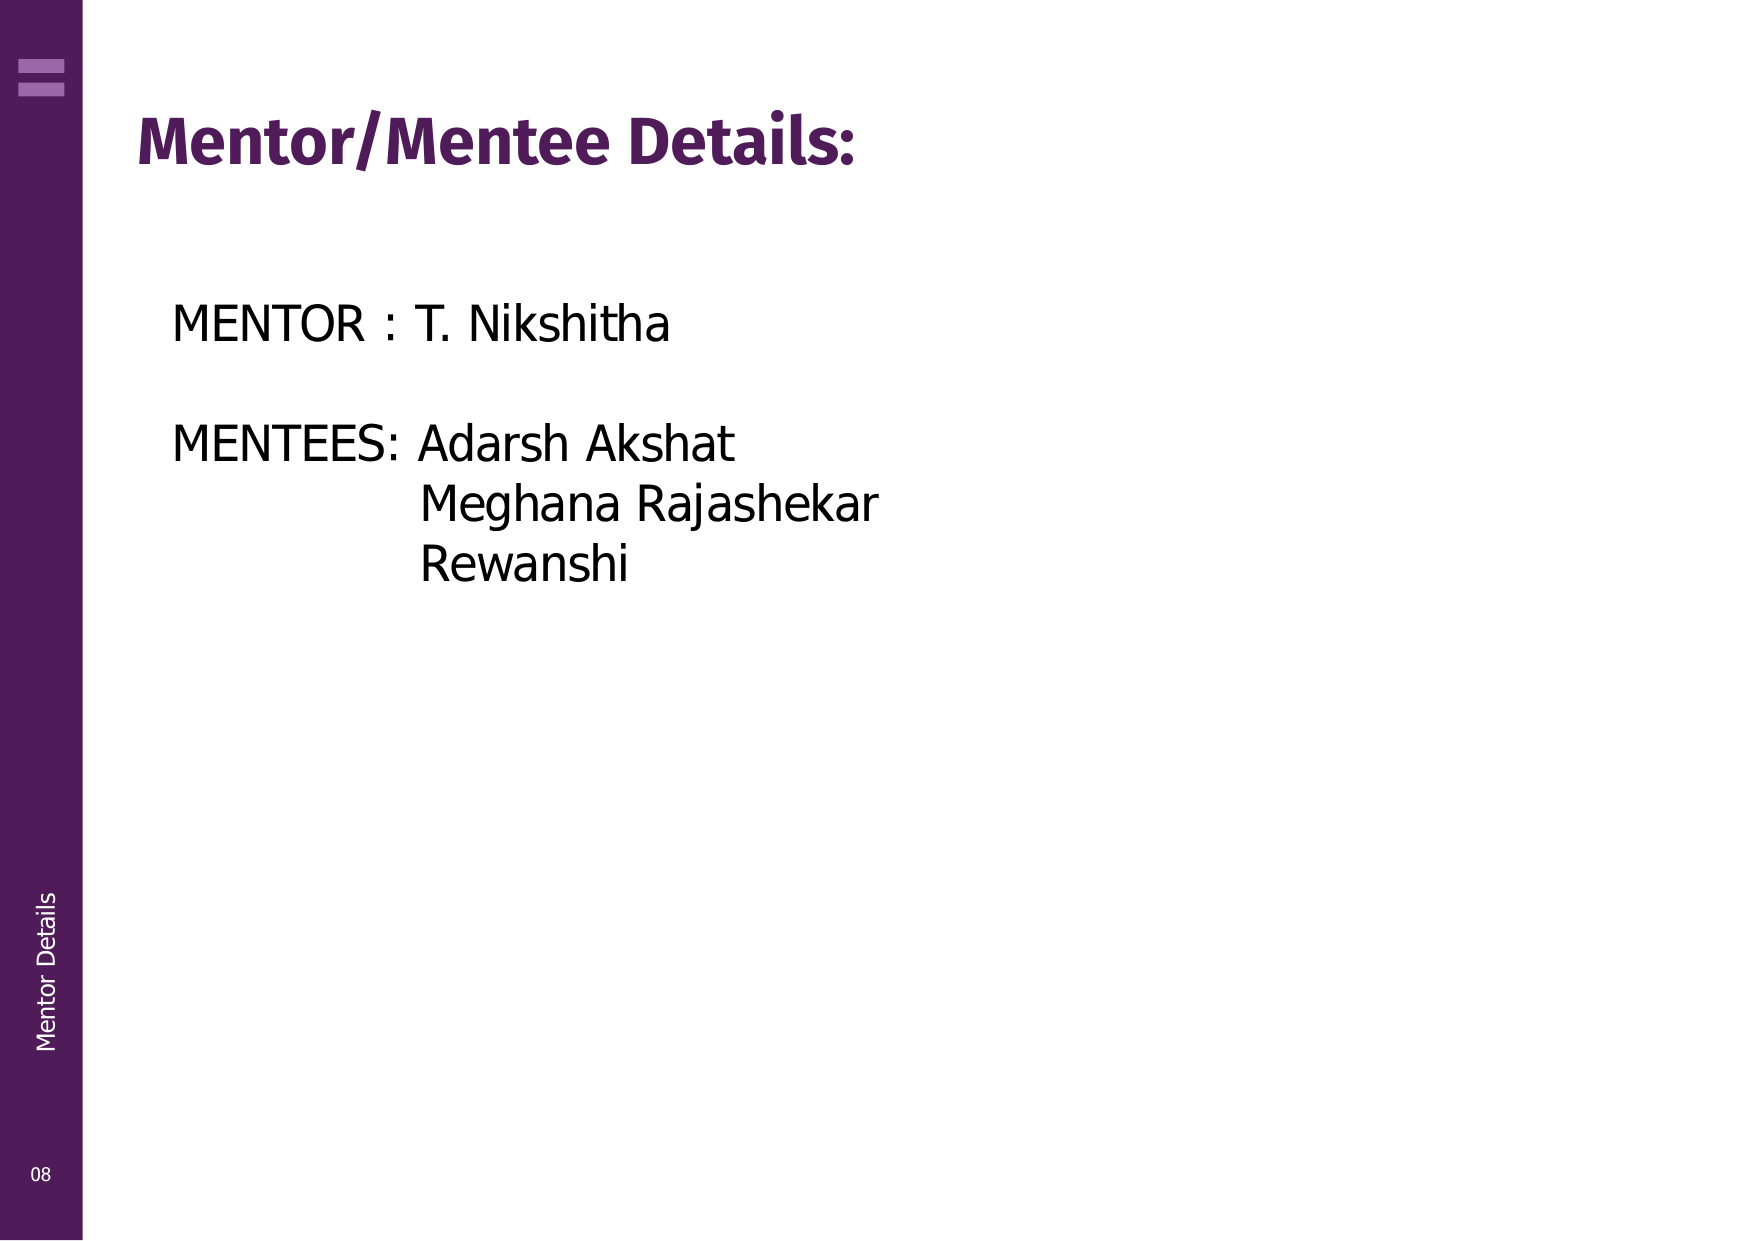

Mentor/Mentee Details:
MENTOR : T. Nikshitha

MENTEES: Adarsh Akshat
                Meghana Rajashekar
                Rewanshi
Mentor Details
08